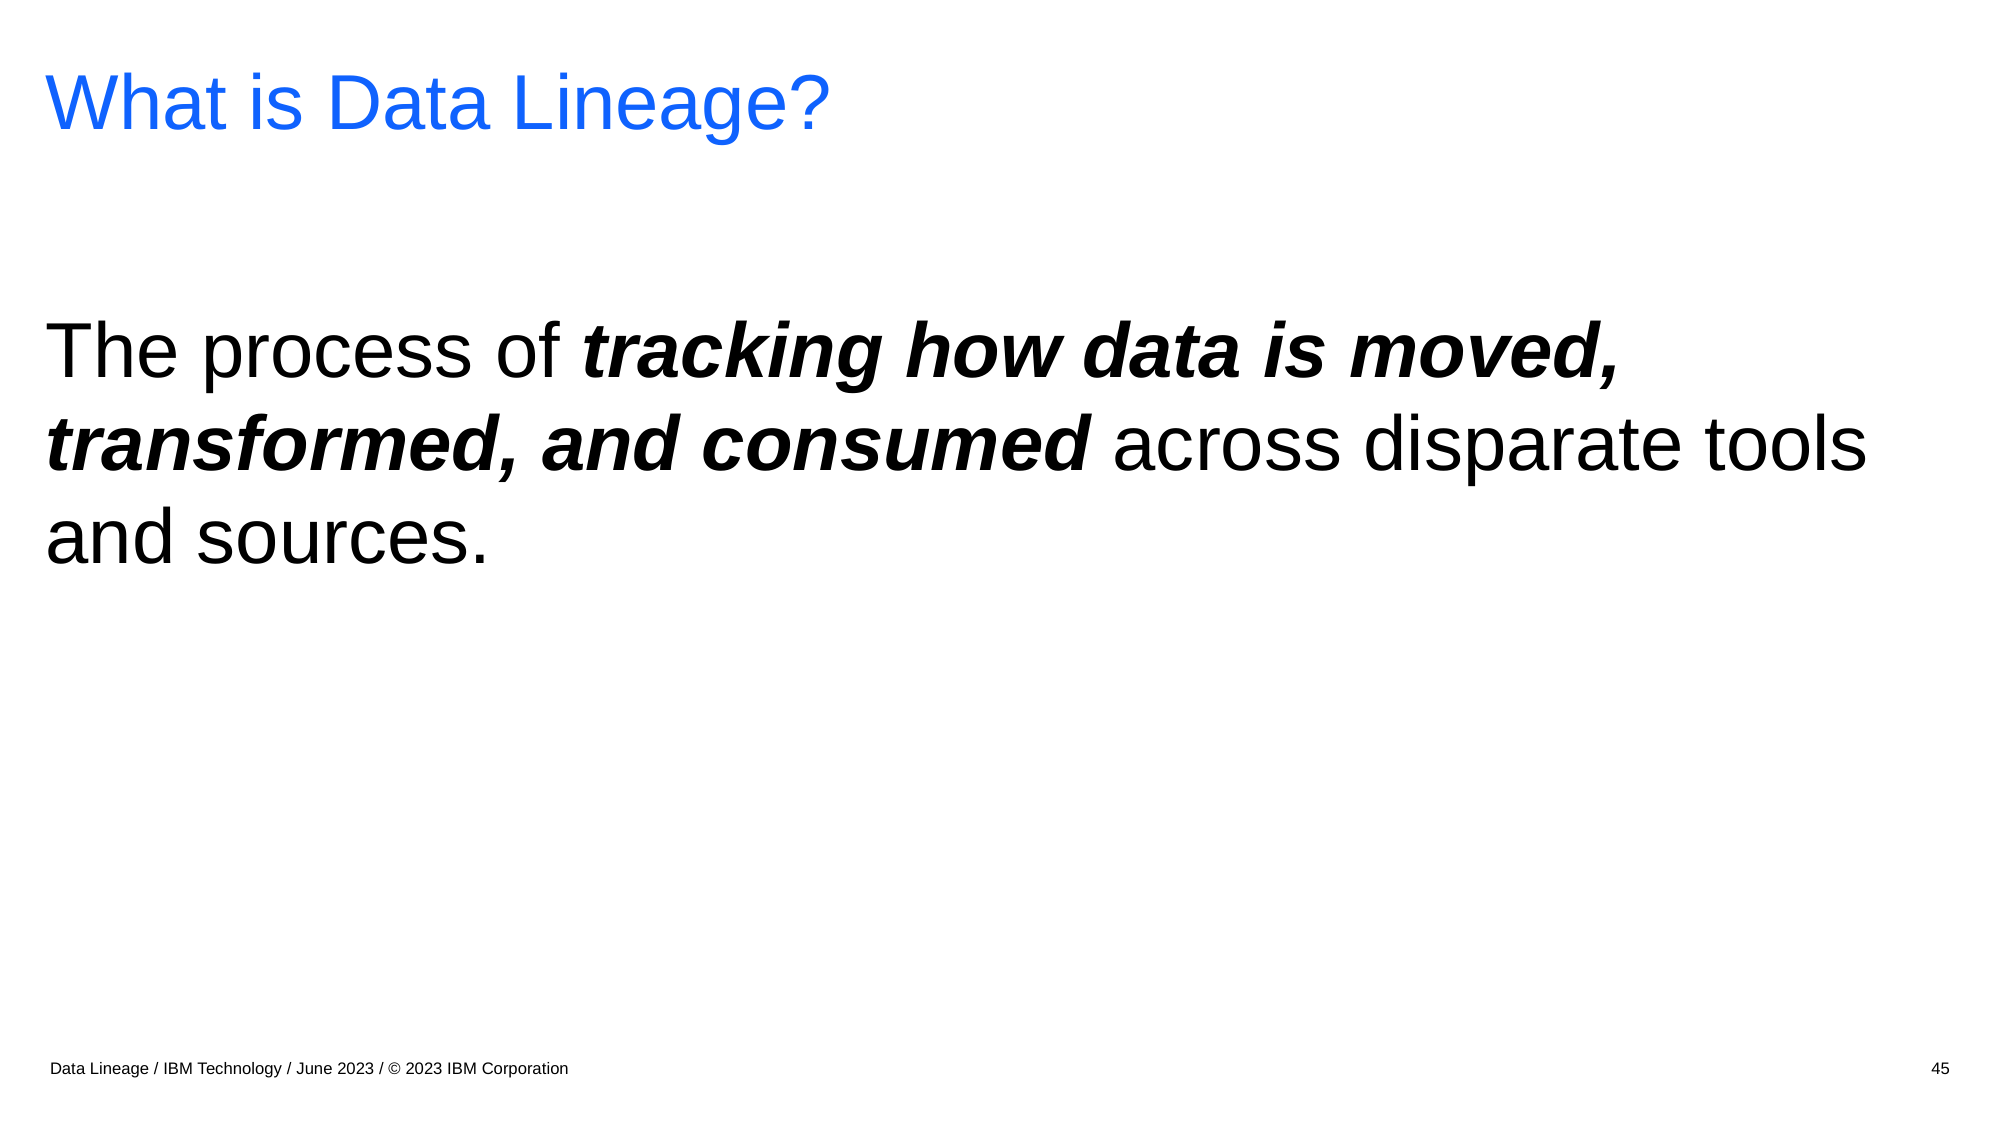

What is Data Lineage?

The process of tracking how data is moved, transformed, and consumed across disparate tools and sources.

Data Lineage / IBM Technology / June 2023 / © 2023 IBM Corporation
45